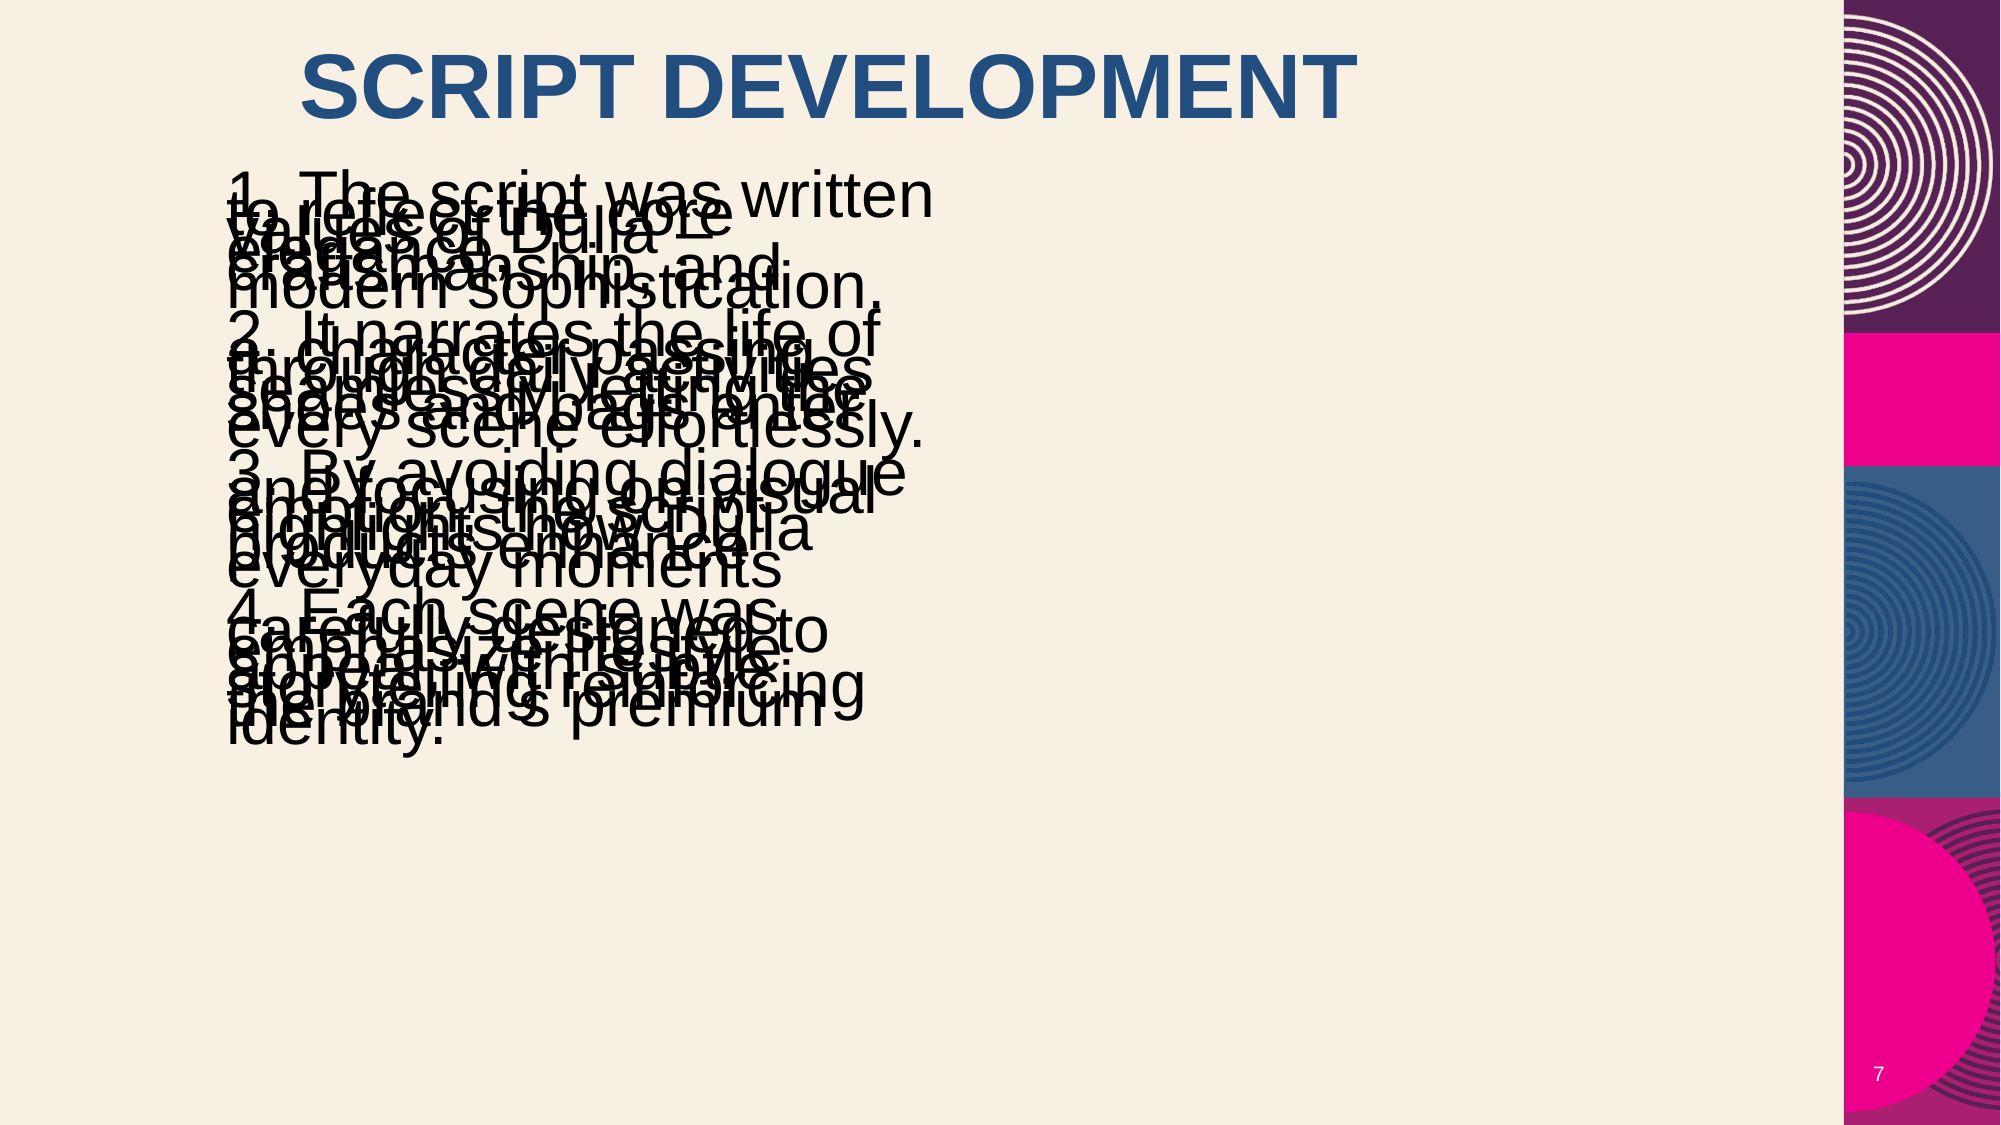

# Script Development
1. The script was written to reflect the core values of Dulla – elegance, craftsmanship, and modern sophistication.
2. It narrates the life of a character passing through daily activities seamlessly, letting the shoes and bags enter every scene effortlessly.
3. By avoiding dialogue and focusing on visual emotion, the script highlights how Dulla products enhance everyday moments
4. Each scene was carefully designed to emphasize lifestyle appeal, with subtle storytelling reinforcing the brand’s premium identity.

7